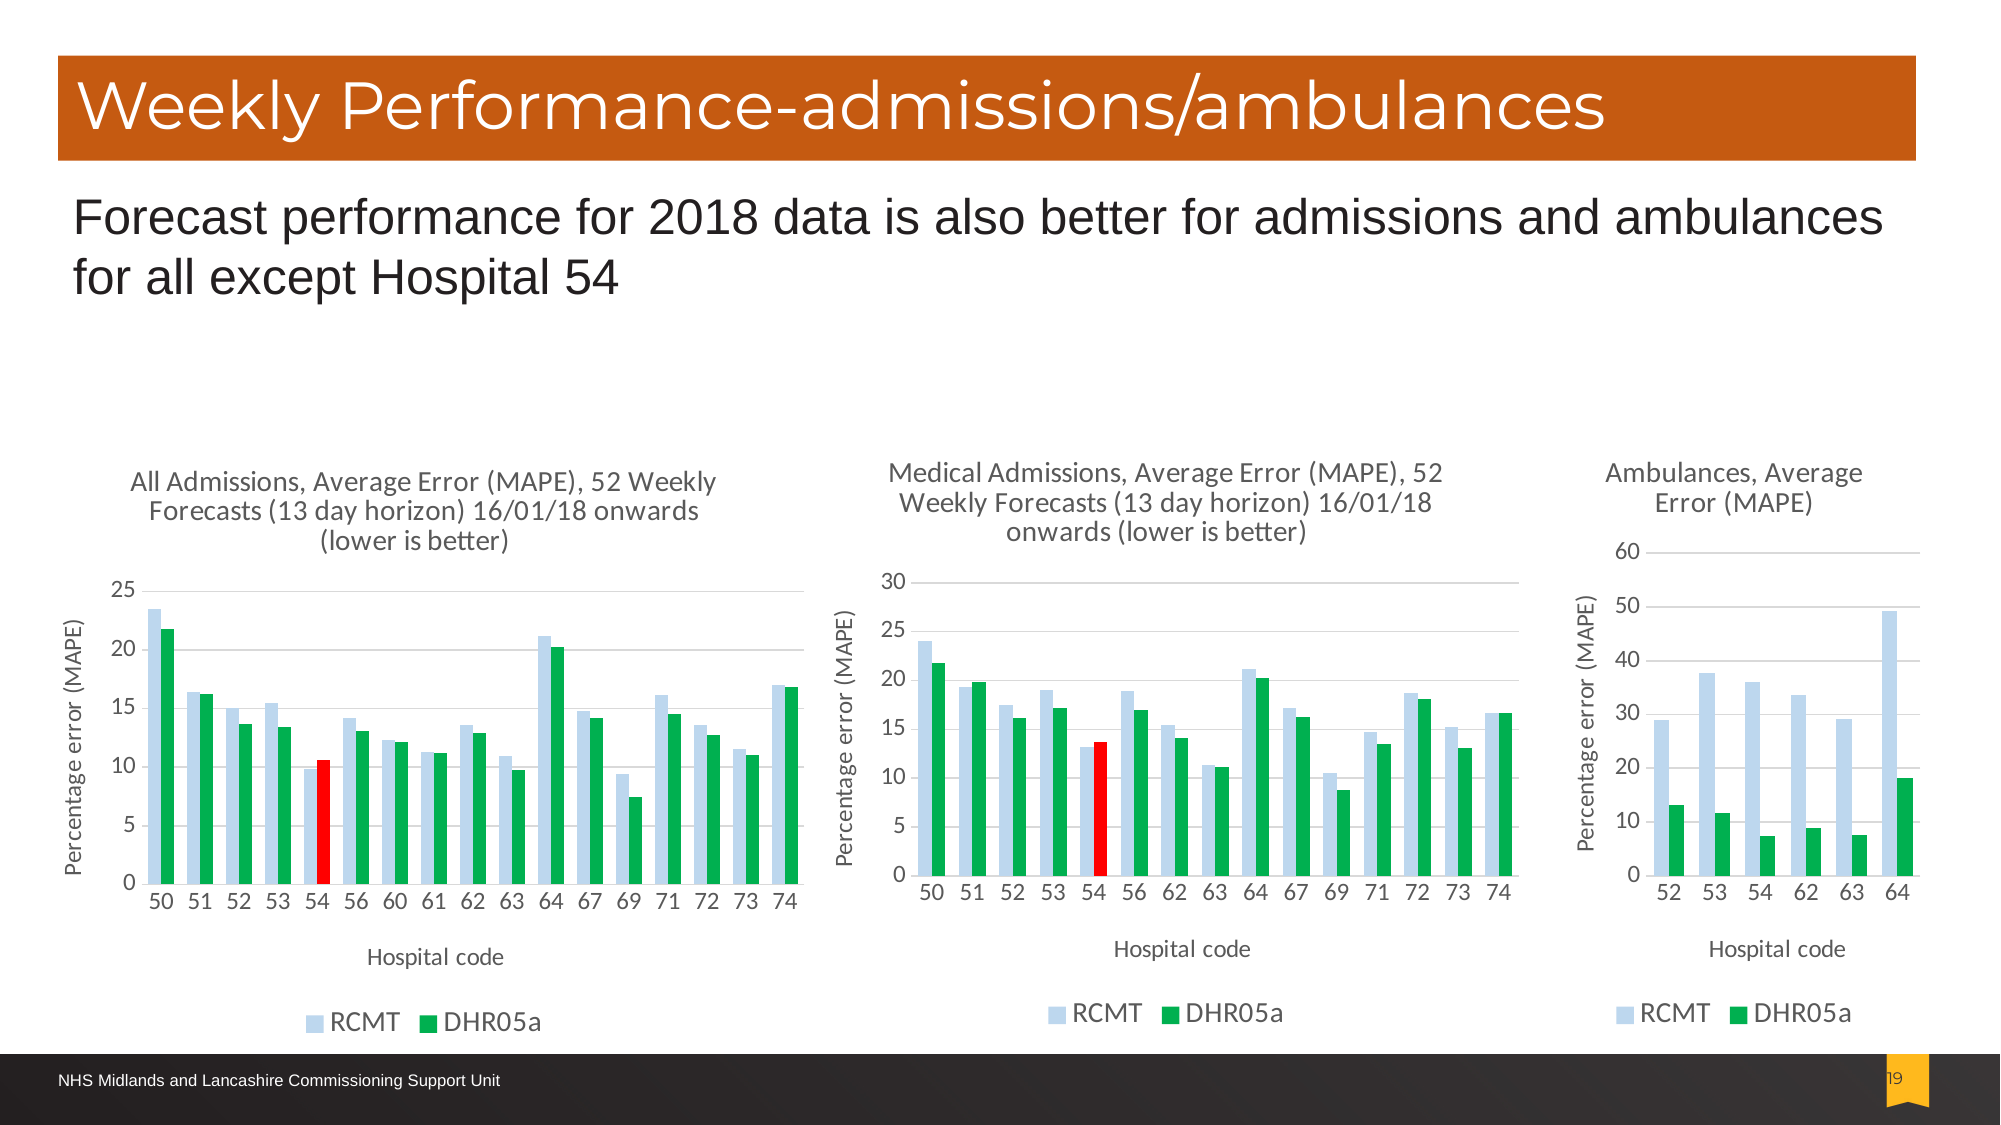

Weekly Performance-admissions/ambulances
Forecast performance for 2018 data is also better for admissions and ambulances for all except Hospital 54

### Chart: Medical Admissions, Average Error (MAPE), 52 Weekly Forecasts (13 day horizon) 16/01/18 onwards (lower is better)

| Category | RCMT | DHR05a |
|---|---|---|
| 50 | 24.05479978598813 | 21.787373358696307 |
| 51 | 19.303197070170622 | 19.86852251762269 |
| 52 | 17.536694445471383 | 16.20036196365115 |
| 53 | 19.033375250584474 | 17.20999214801769 |
| 54 | 13.16283975551488 | 13.680902362279026 |
| 56 | 18.96150241460649 | 16.97576962902401 |
| 62 | 15.48221888288943 | 14.137741450665308 |
| 63 | 11.355103649954863 | 11.162490122108542 |
| 64 | 21.198491260871904 | 20.228963895261668 |
| 67 | 17.15312359151268 | 16.251255680100417 |
| 69 | 10.496829863746076 | 8.777016715014538 |
| 71 | 14.730248596952153 | 13.543420329112111 |
| 72 | 18.71034289842124 | 18.077932613696415 |
| 73 | 15.251632937747456 | 13.069298652552558 |
| 74 | 16.684483147840574 | 16.667261636800667 |

### Chart: Ambulances, Average Error (MAPE)

| Category | RCMT | DHR05a |
|---|---|---|
| 52 | 28.901239825477806 | 13.107808936146931 |
| 53 | 37.661789328793034 | 11.63592940071757 |
| 54 | 36.01862706926939 | 7.436886266700849 |
| 62 | 33.64032186109881 | 8.908269408207069 |
| 63 | 29.163772150952486 | 7.591262447363306 |
| 64 | 49.222775346656334 | 18.264362907631025 |

### Chart: All Admissions, Average Error (MAPE), 52 Weekly Forecasts (13 day horizon) 16/01/18 onwards (lower is better)

| Category | RCMT | DHR05a |
|---|---|---|
| 50 | 23.488159640025067 | 21.835154050171585 |
| 51 | 16.45341456395387 | 16.25018588645671 |
| 52 | 15.065907359141503 | 13.72090138786736 |
| 53 | 15.483528162347135 | 13.463814635693858 |
| 54 | 9.873961607585652 | 10.637074463661229 |
| 56 | 14.250451723075763 | 13.079372433929175 |
| 60 | 12.328399510503221 | 12.146232267612987 |
| 61 | 11.27408415045003 | 11.218043950993945 |
| 62 | 13.58408009613178 | 12.898350226501652 |
| 63 | 10.937144055879518 | 9.737233242354025 |
| 64 | 21.207736823002083 | 20.244223596212876 |
| 67 | 14.796715456839472 | 14.165969501536283 |
| 69 | 9.425910790869358 | 7.447613828724853 |
| 71 | 16.161854340116975 | 14.577333922250652 |
| 72 | 13.601061603494257 | 12.798526184594133 |
| 73 | 11.55860475073903 | 11.04454826552413 |
| 74 | 17.02639062082832 | 16.89671923073957 |
NHS Midlands and Lancashire Commissioning Support Unit
19